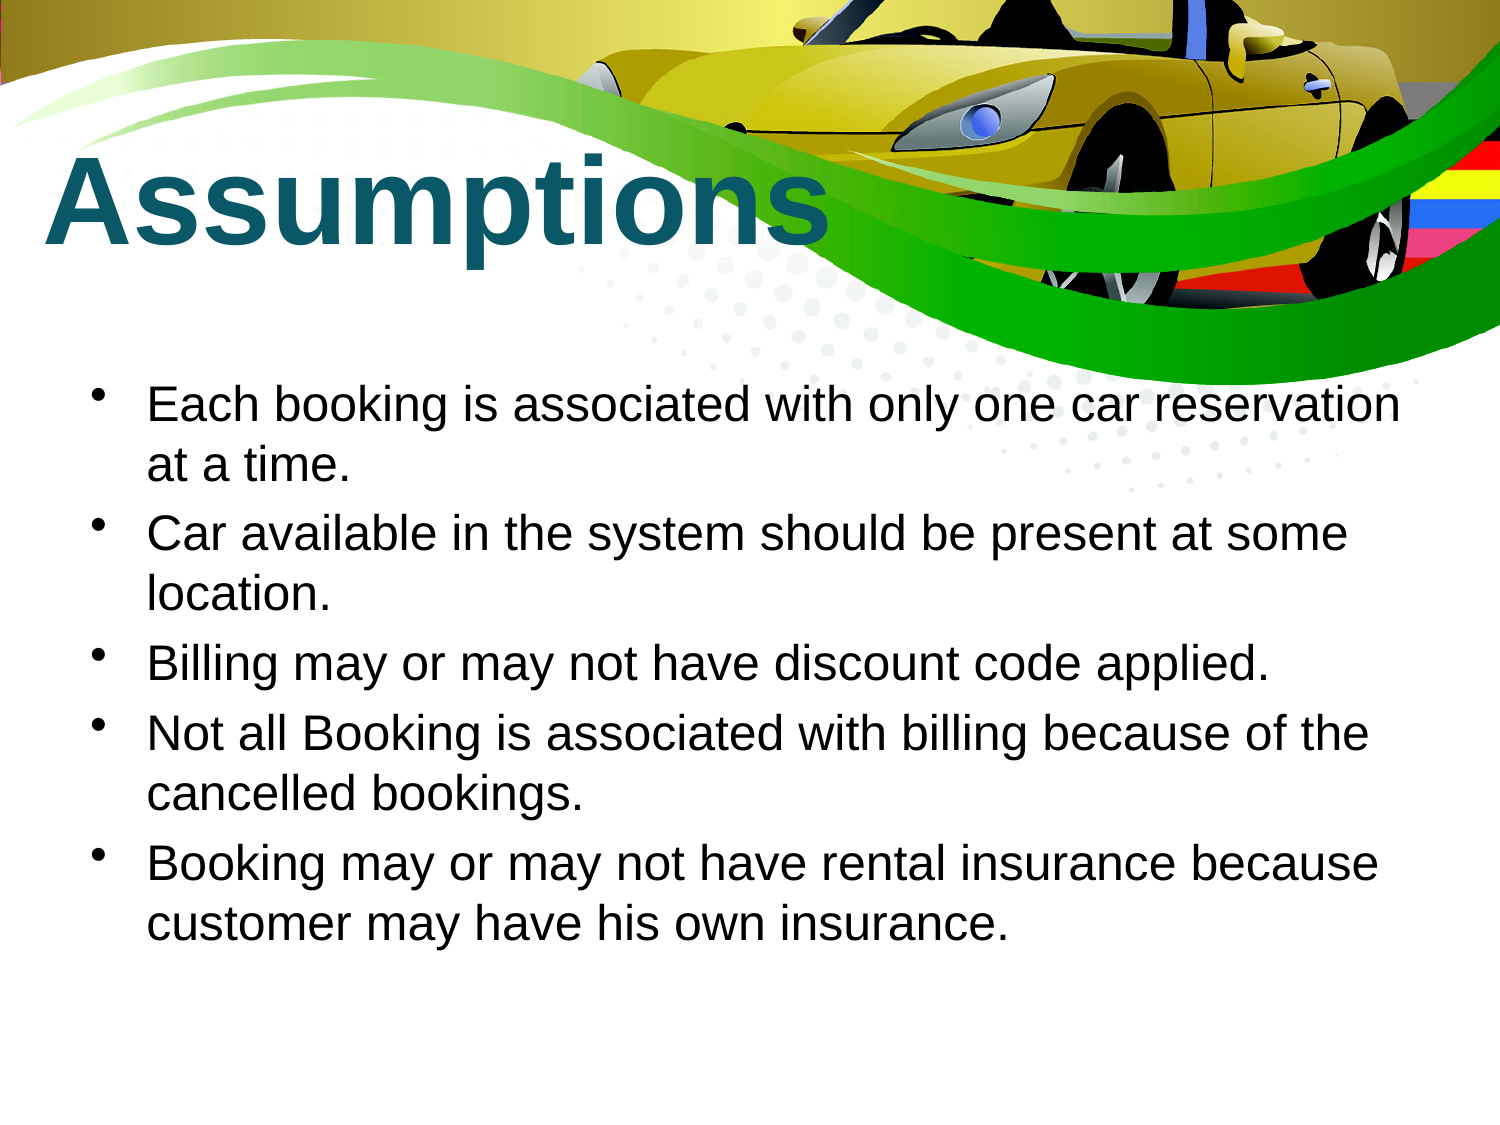

Assumptions
Each booking is associated with only one car reservation at a time.
Car available in the system should be present at some location.
Billing may or may not have discount code applied.
Not all Booking is associated with billing because of the cancelled bookings.
Booking may or may not have rental insurance because customer may have his own insurance.